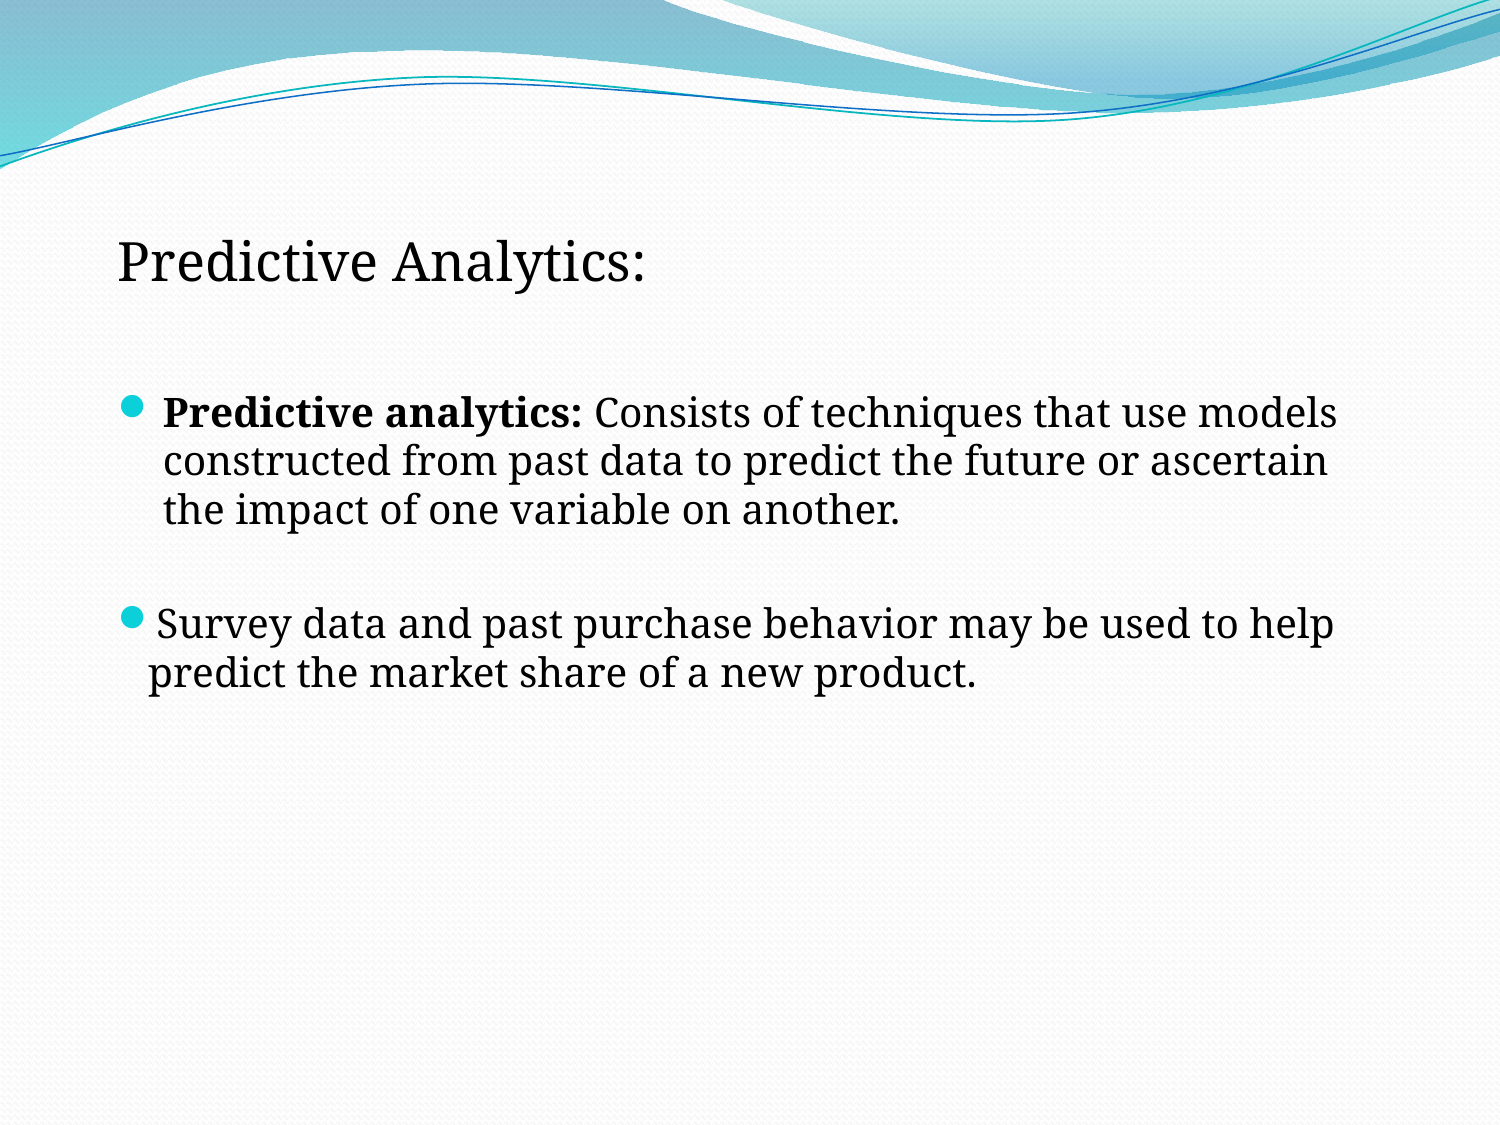

Predictive Analytics:

Predictive analytics: Consists of techniques that use models constructed from past data to predict the future or ascertain the impact of one variable on another.

Survey data and past purchase behavior may be used to help predict the market share of a new product.